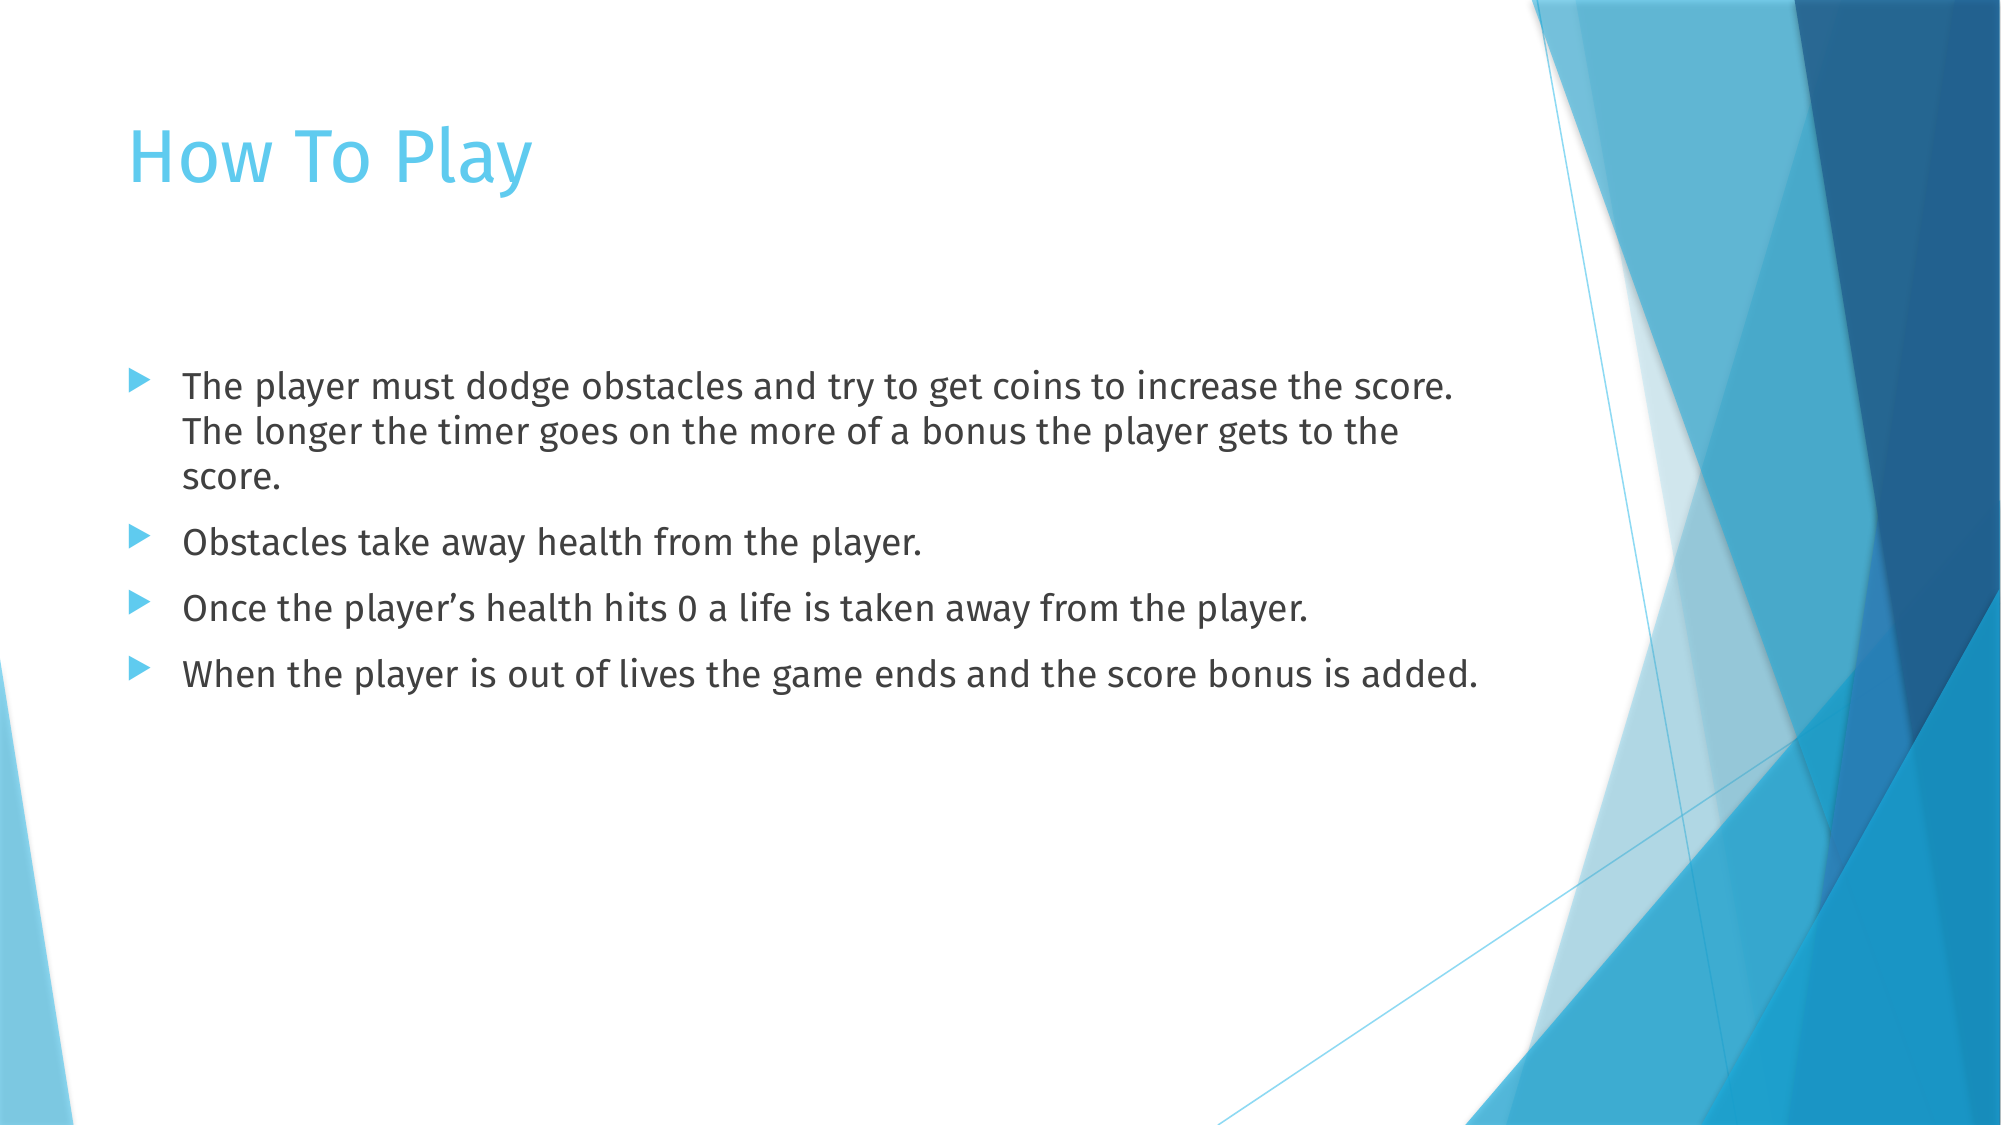

# How To Play
The player must dodge obstacles and try to get coins to increase the score. The longer the timer goes on the more of a bonus the player gets to the score.
Obstacles take away health from the player.
Once the player’s health hits 0 a life is taken away from the player.
When the player is out of lives the game ends and the score bonus is added.